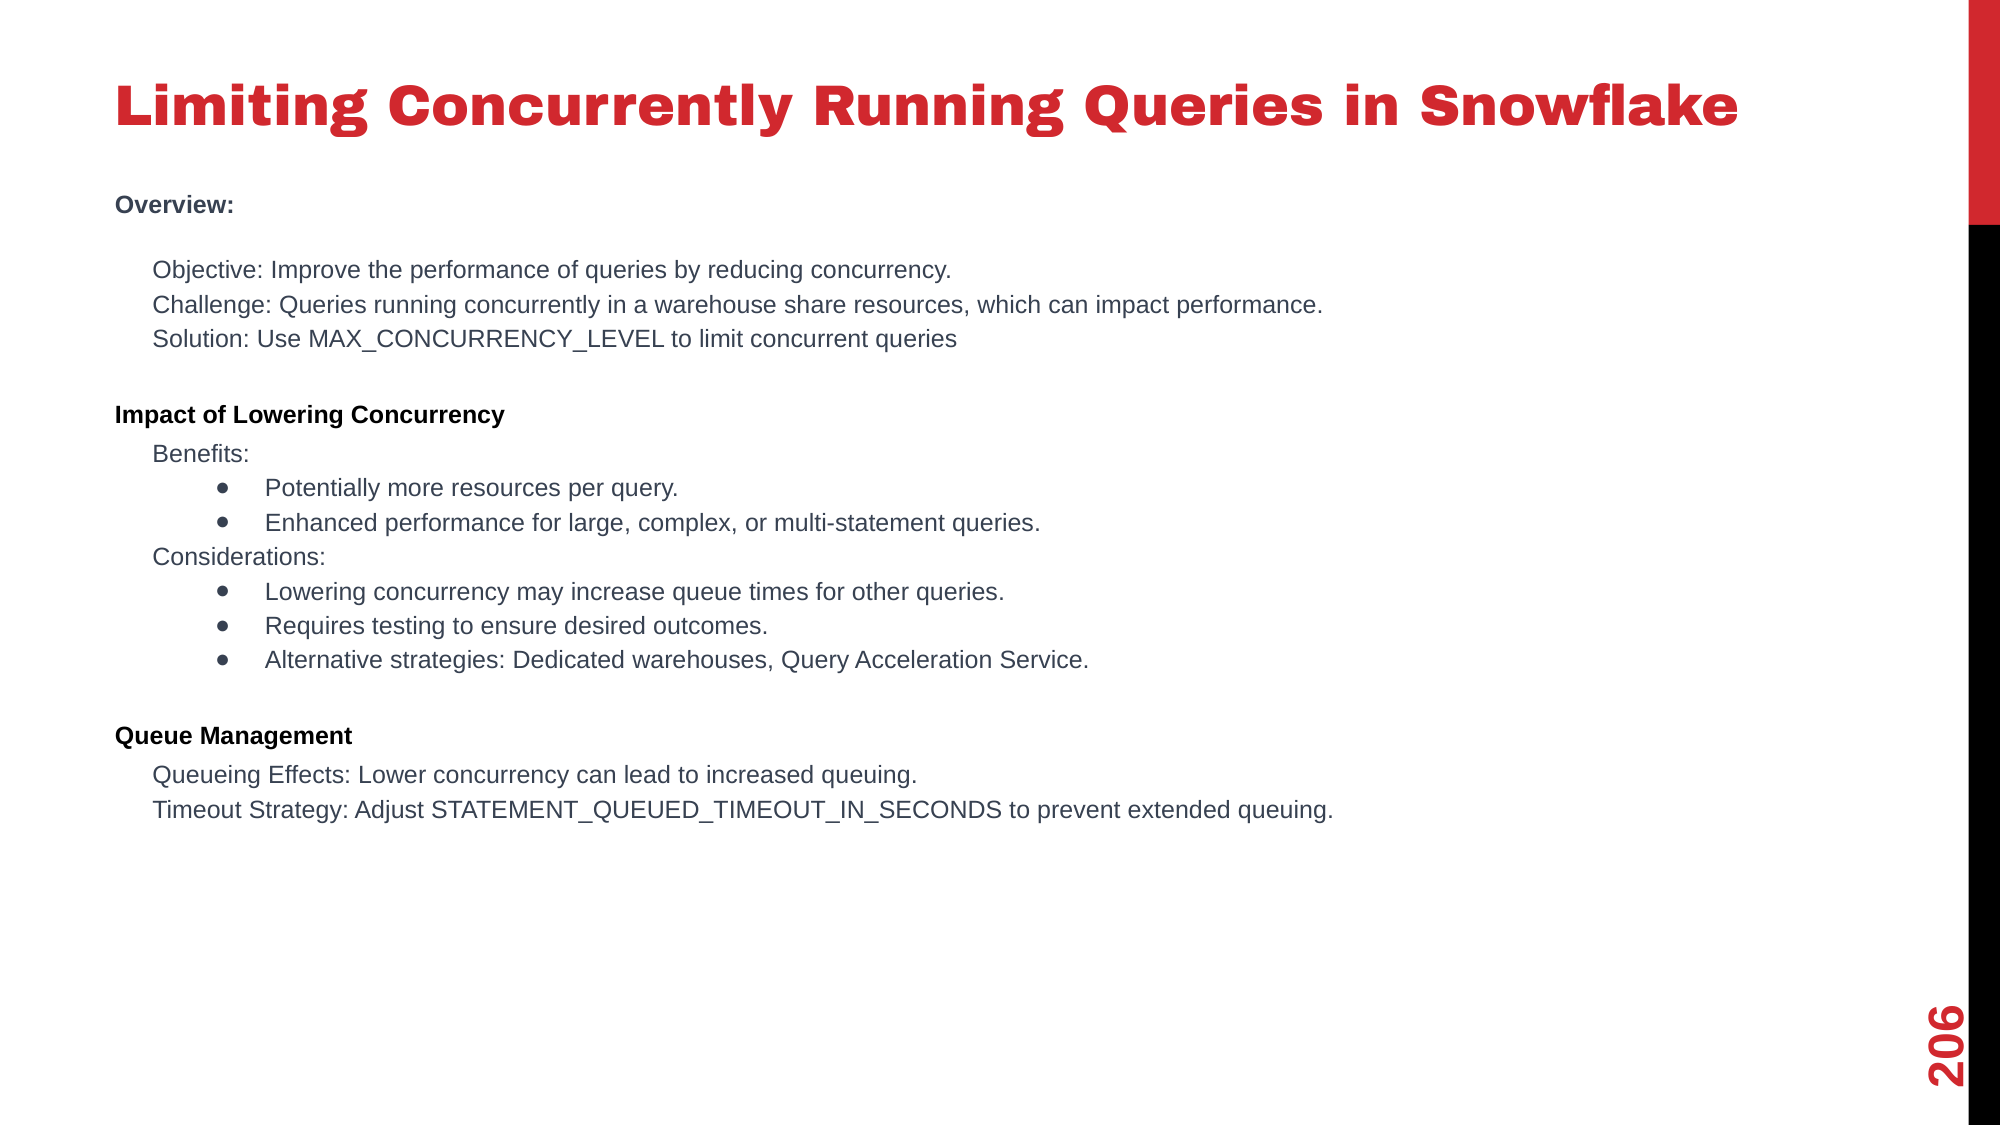

# Limiting Concurrently Running Queries in Snowflake
Overview:
Objective: Improve the performance of queries by reducing concurrency.
Challenge: Queries running concurrently in a warehouse share resources, which can impact performance.
Solution: Use MAX_CONCURRENCY_LEVEL to limit concurrent queries
Impact of Lowering Concurrency
Benefits:
Potentially more resources per query.
Enhanced performance for large, complex, or multi-statement queries.
Considerations:
Lowering concurrency may increase queue times for other queries.
Requires testing to ensure desired outcomes.
Alternative strategies: Dedicated warehouses, Query Acceleration Service.
Queue Management
Queueing Effects: Lower concurrency can lead to increased queuing.
Timeout Strategy: Adjust STATEMENT_QUEUED_TIMEOUT_IN_SECONDS to prevent extended queuing.

206